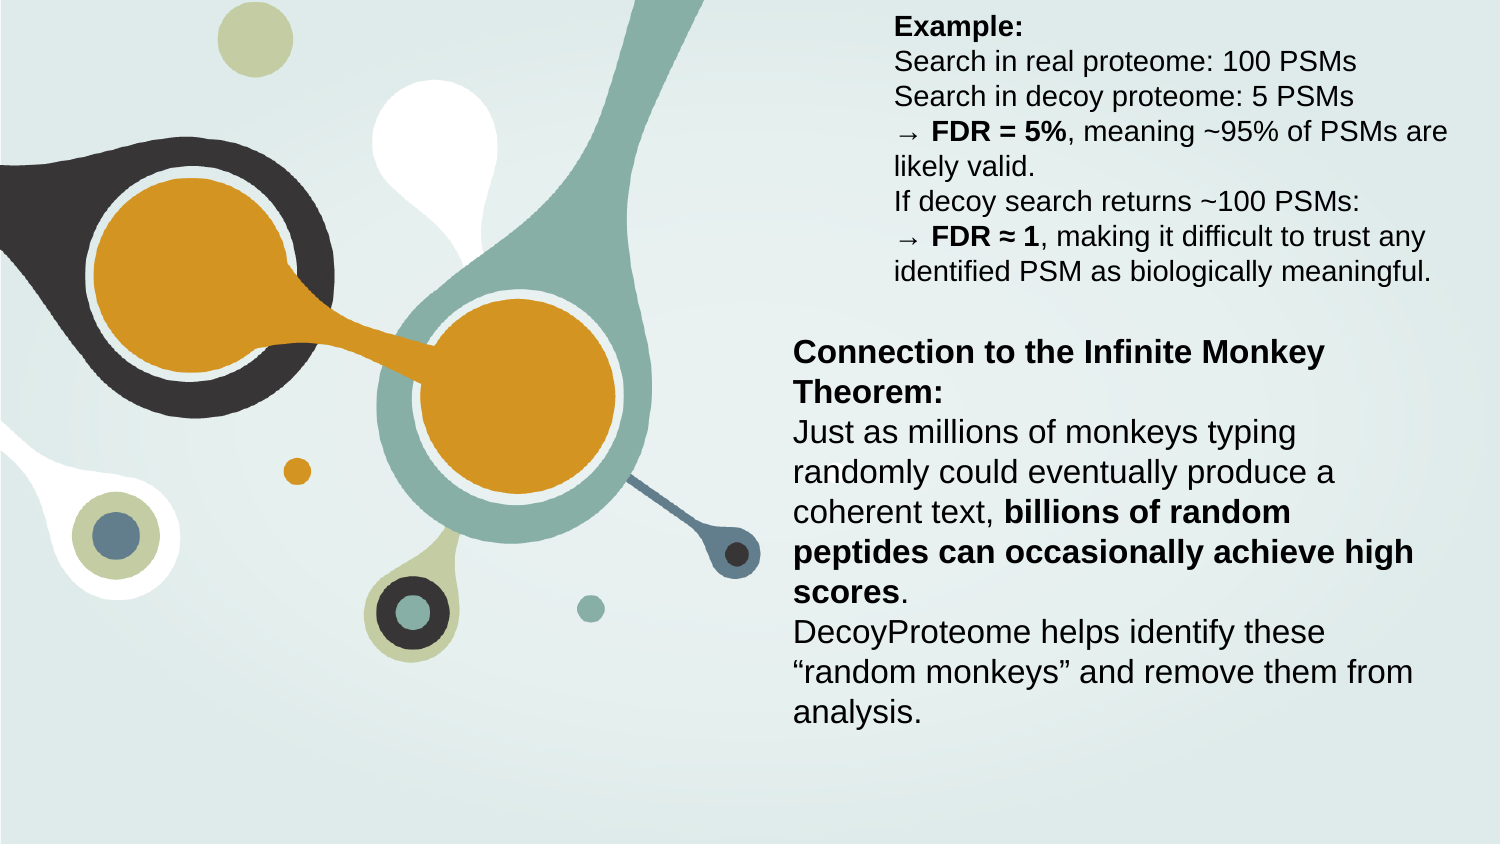

Example:
Search in real proteome: 100 PSMs
Search in decoy proteome: 5 PSMs
→ FDR = 5%, meaning ~95% of PSMs are likely valid.
If decoy search returns ~100 PSMs:
→ FDR ≈ 1, making it difficult to trust any identified PSM as biologically meaningful.

Connection to the Infinite Monkey Theorem:
Just as millions of monkeys typing randomly could eventually produce a coherent text, billions of random peptides can occasionally achieve high scores.
DecoyProteome helps identify these “random monkeys” and remove them from analysis.